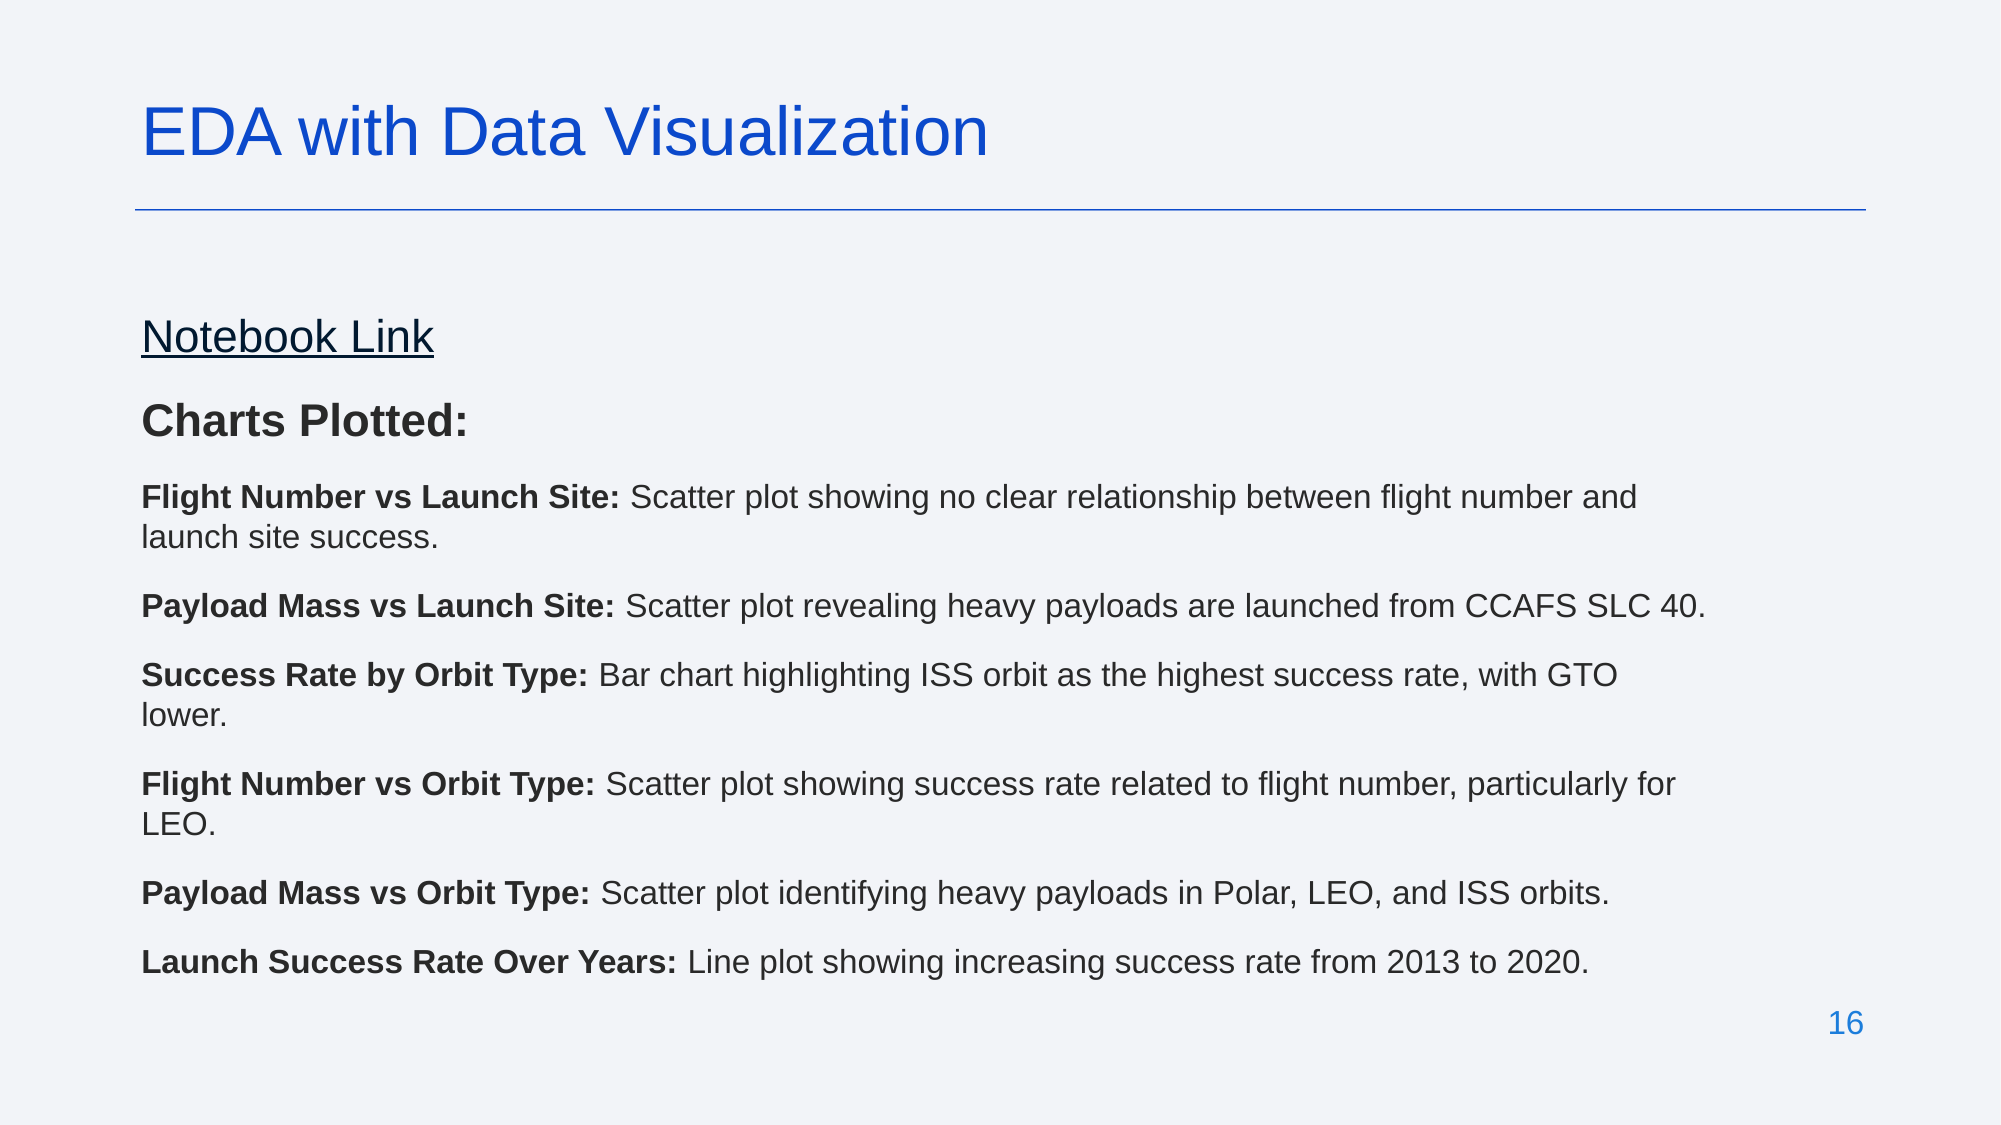

EDA with Data Visualization
Notebook Link
Charts Plotted:
Flight Number vs Launch Site: Scatter plot showing no clear relationship between flight number and launch site success.
Payload Mass vs Launch Site: Scatter plot revealing heavy payloads are launched from CCAFS SLC 40.
Success Rate by Orbit Type: Bar chart highlighting ISS orbit as the highest success rate, with GTO lower.
Flight Number vs Orbit Type: Scatter plot showing success rate related to flight number, particularly for LEO.
Payload Mass vs Orbit Type: Scatter plot identifying heavy payloads in Polar, LEO, and ISS orbits.
Launch Success Rate Over Years: Line plot showing increasing success rate from 2013 to 2020.
16